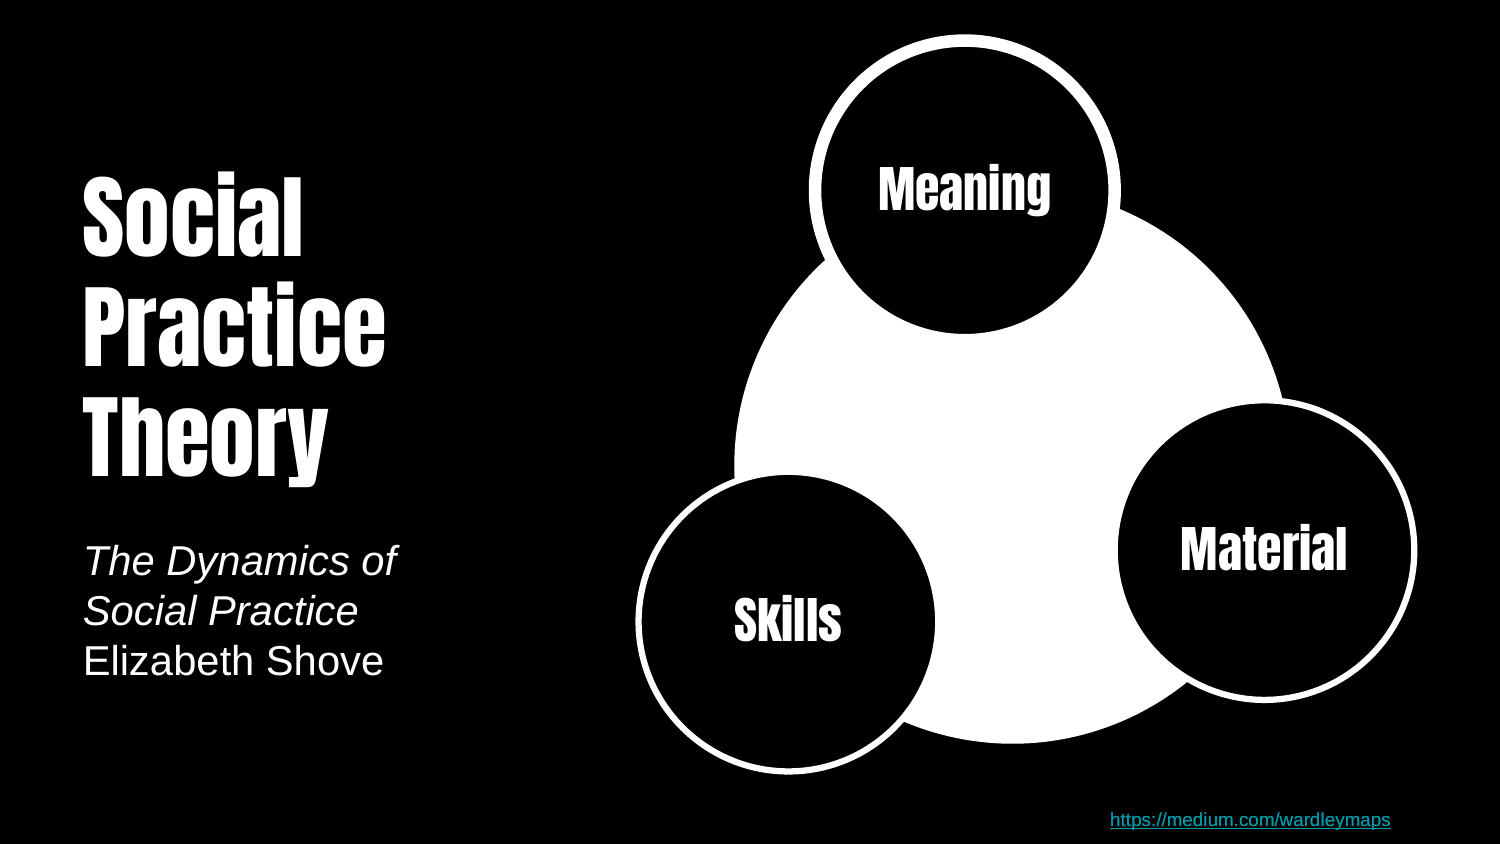

Meaning
Social
Practice
Theory

Material
Skills
The Dynamics of
Social Practice
Elizabeth Shove